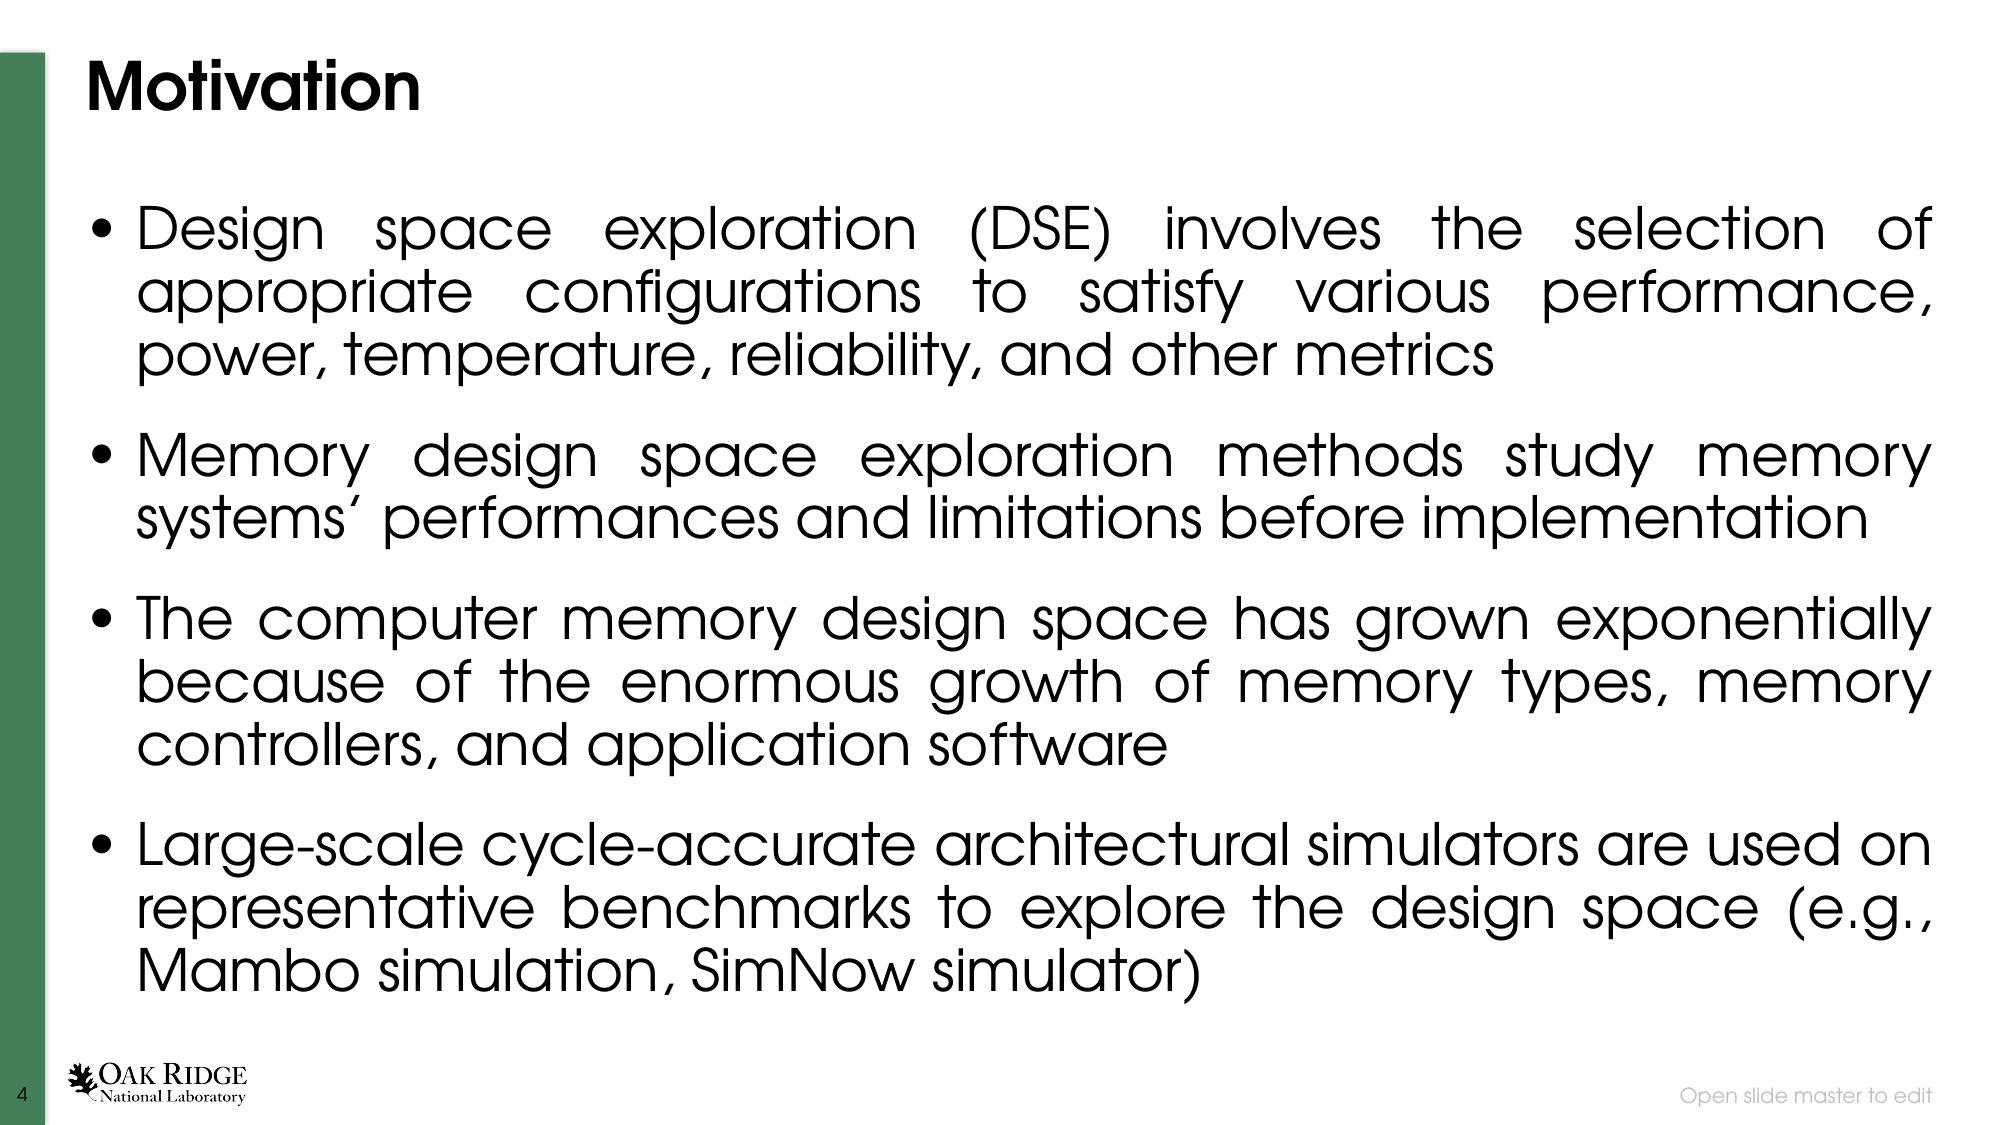

# Motivation
Design space exploration (DSE) involves the selection of appropriate configurations to satisfy various performance, power, temperature, reliability, and other metrics
Memory design space exploration methods study memory systems’ performances and limitations before implementation
The computer memory design space has grown exponentially because of the enormous growth of memory types, memory controllers, and application software
Large-scale cycle-accurate architectural simulators are used on representative benchmarks to explore the design space (e.g., Mambo simulation, SimNow simulator)